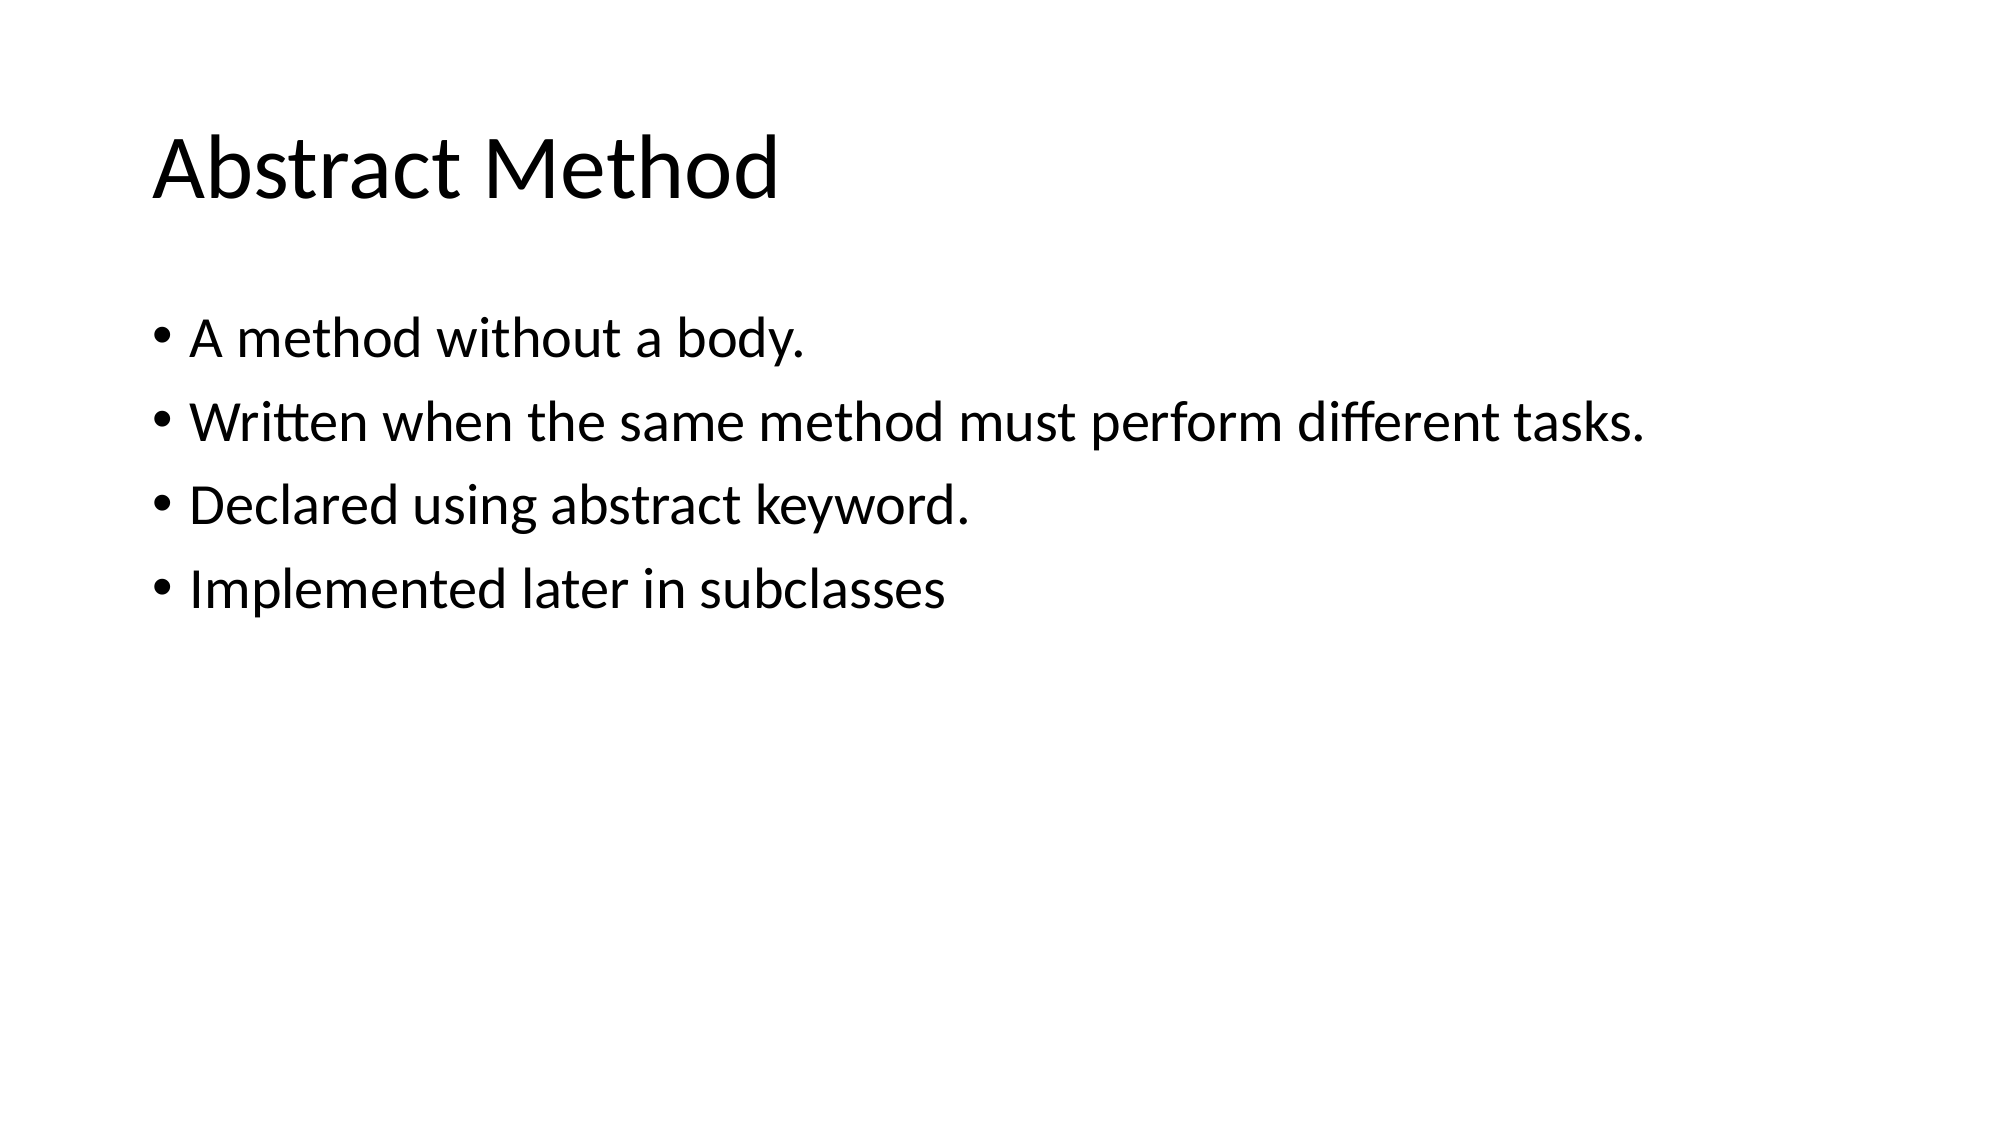

# Abstract Method
A method without a body.
Written when the same method must perform different tasks.
Declared using abstract keyword.
Implemented later in subclasses